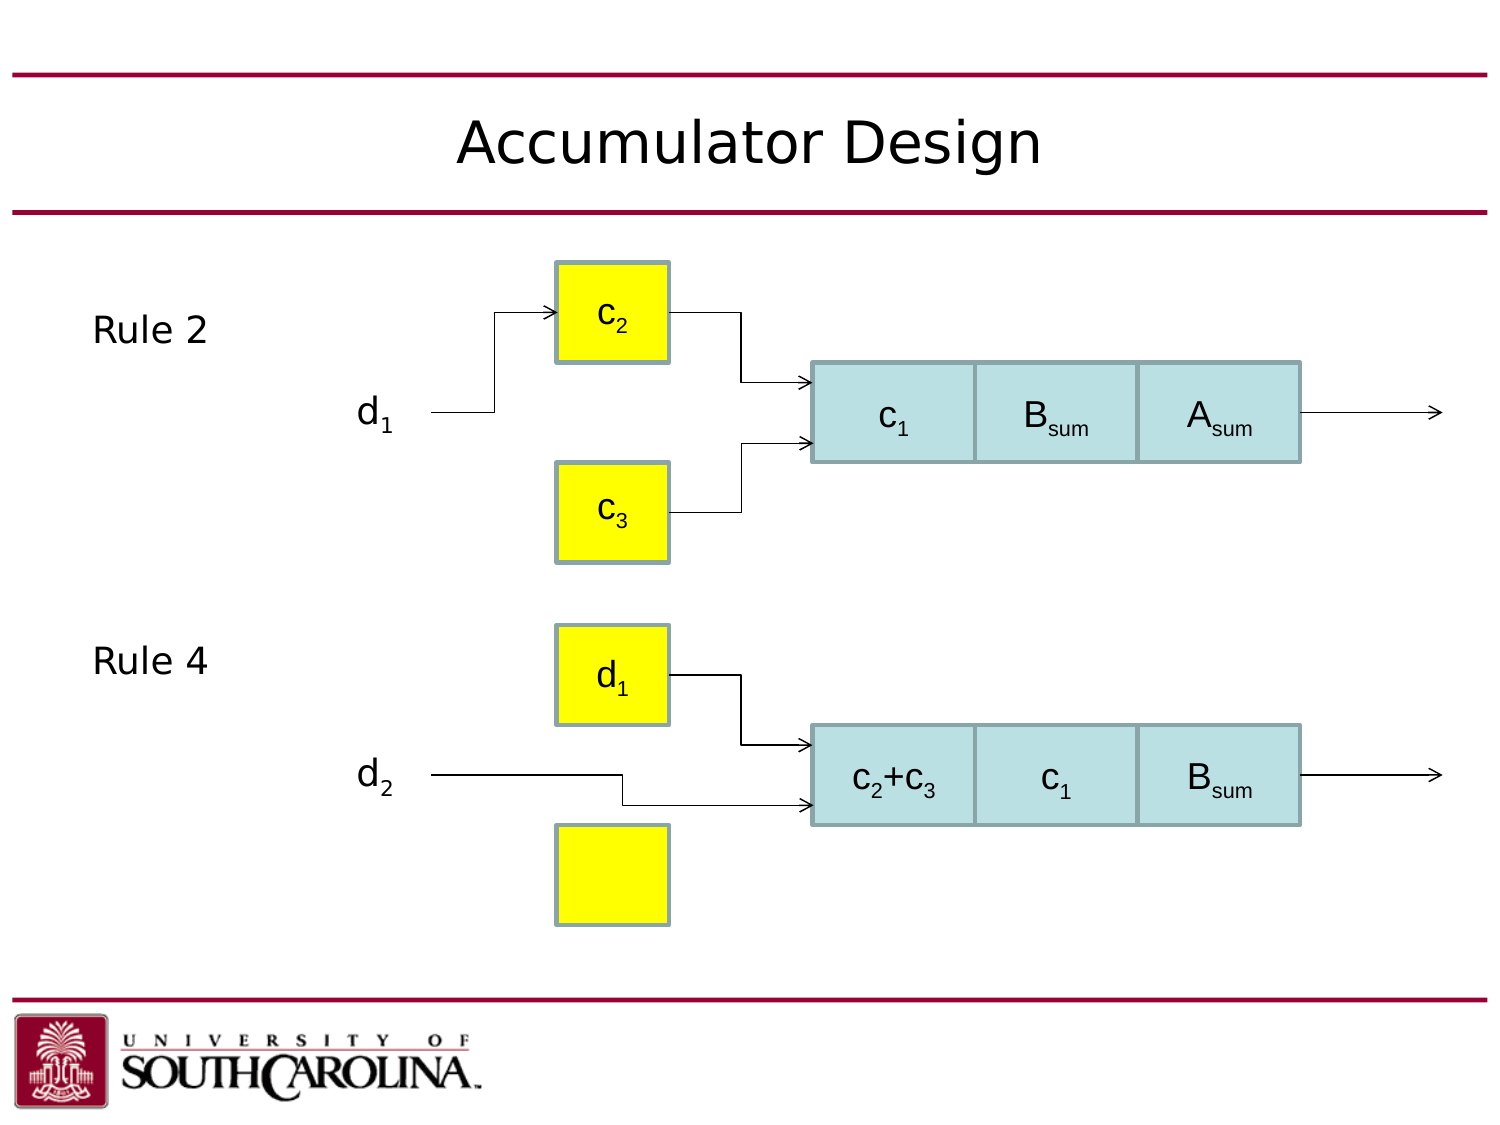

# Accumulator Design

c2
Rule 2
d1

c1
Asum
Bsum

c3
Rule 4

d1
d2

c2+c3
Bsum
c1